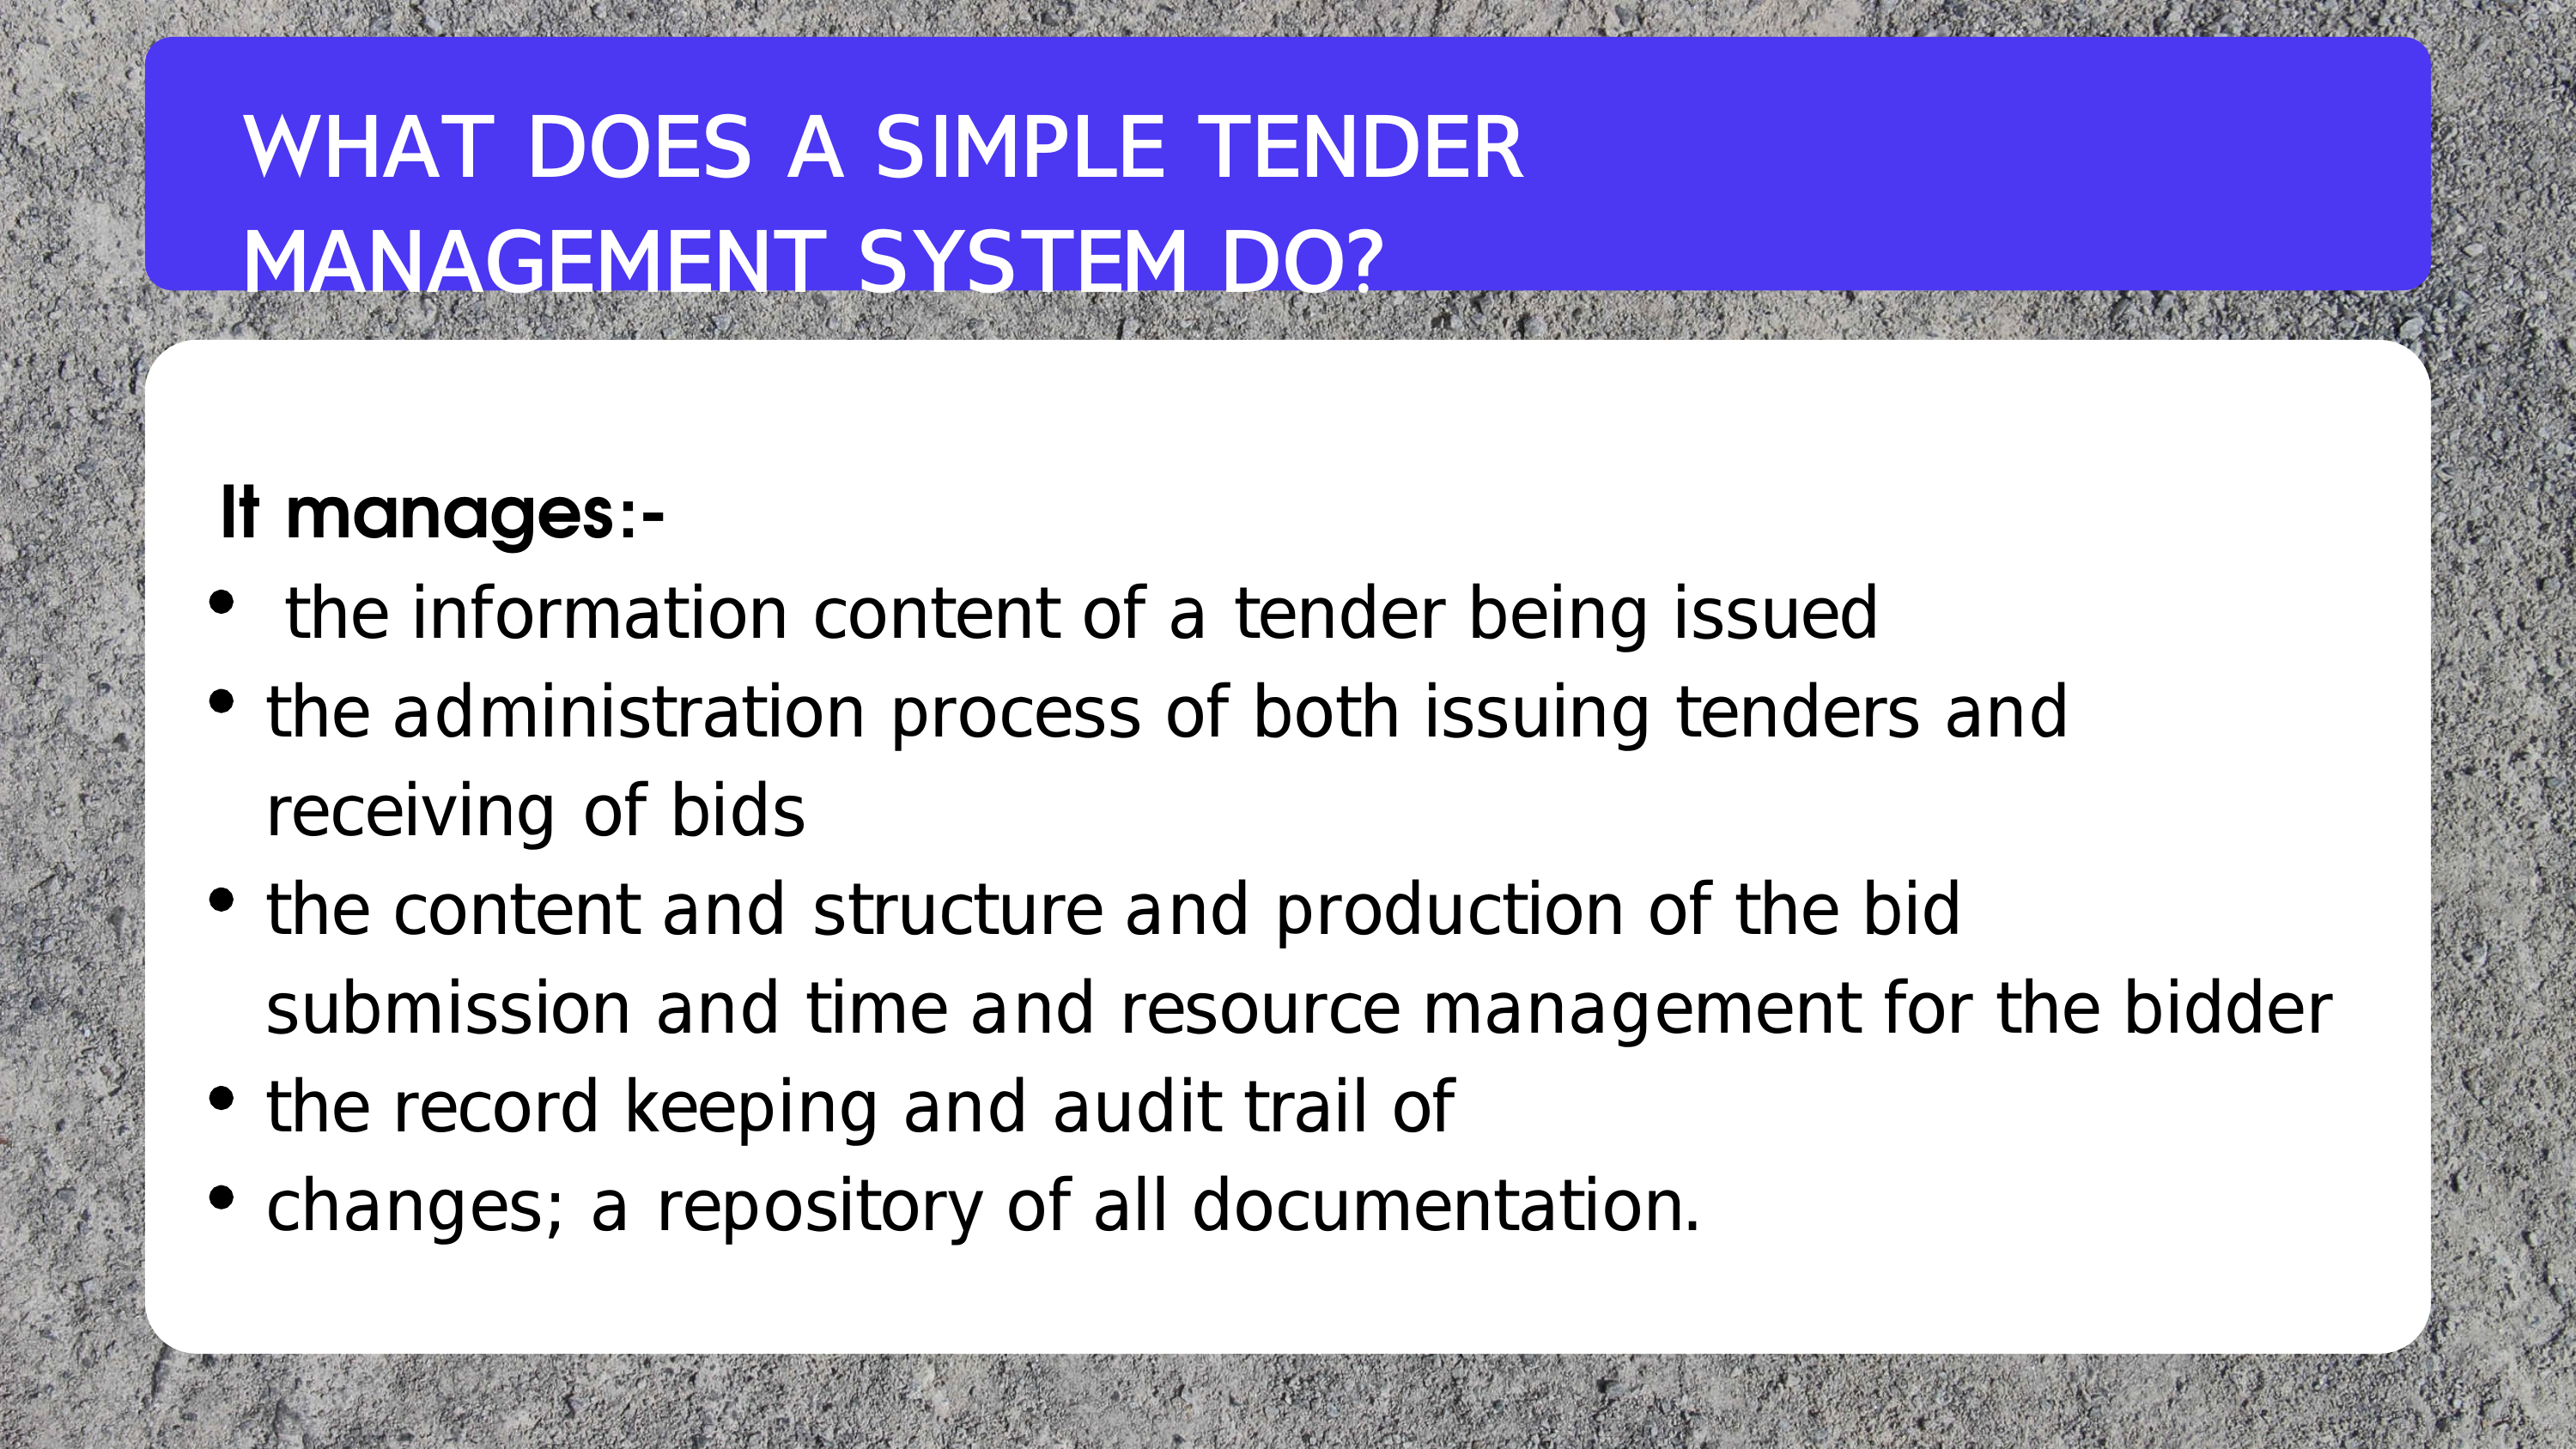

WHAT DOES A SIMPLE TENDER MANAGEMENT SYSTEM DO?

It manages:-
the information content of a tender being issued
the administration process of both issuing tenders and receiving of bids
the content and structure and production of the bid submission and time and resource management for the bidder
the record keeping and audit trail of changes; a repository of all documentation.